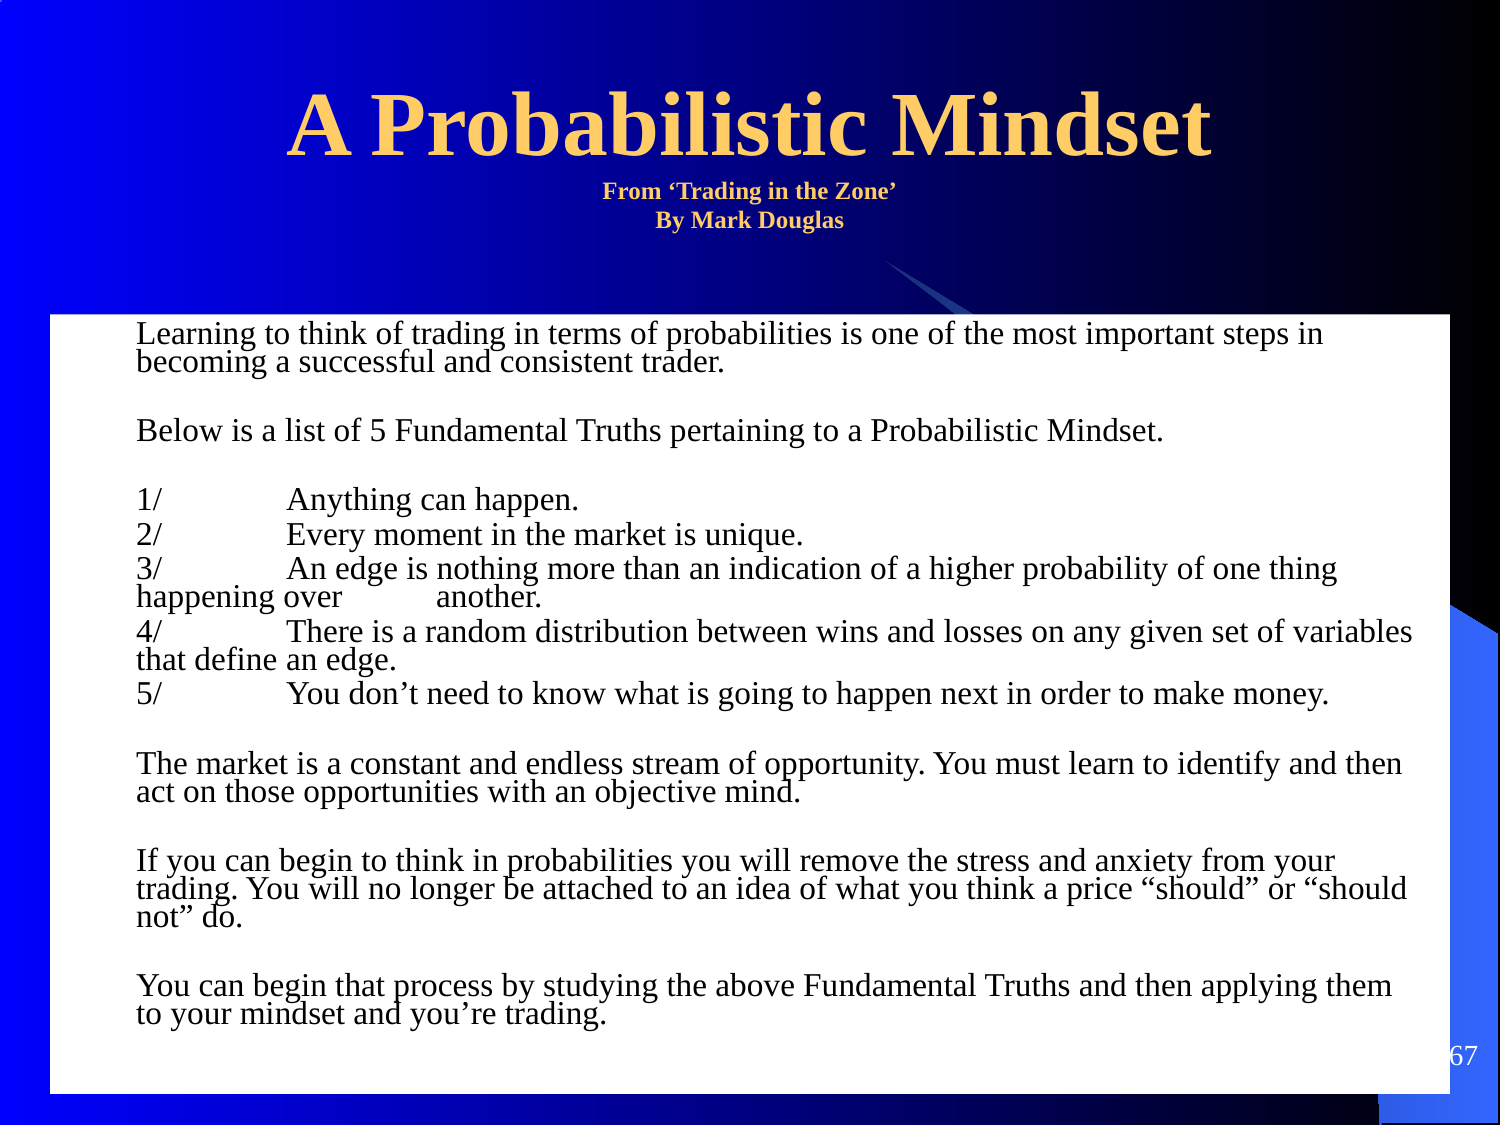

# A Probabilistic Mindset From ‘Trading in the Zone’ By Mark Douglas
	Learning to think of trading in terms of probabilities is one of the most important steps in becoming a successful and consistent trader.

	Below is a list of 5 Fundamental Truths pertaining to a Probabilistic Mindset.

	1/	Anything can happen.
	2/	Every moment in the market is unique.
	3/	An edge is nothing more than an indication of a higher probability of one thing happening over 	another.
	4/	There is a random distribution between wins and losses on any given set of variables that define 	an edge.
	5/	You don’t need to know what is going to happen next in order to make money.

	The market is a constant and endless stream of opportunity. You must learn to identify and then act on those opportunities with an objective mind.

	If you can begin to think in probabilities you will remove the stress and anxiety from your trading. You will no longer be attached to an idea of what you think a price “should” or “should not” do.

	You can begin that process by studying the above Fundamental Truths and then applying them to your mindset and you’re trading.
67